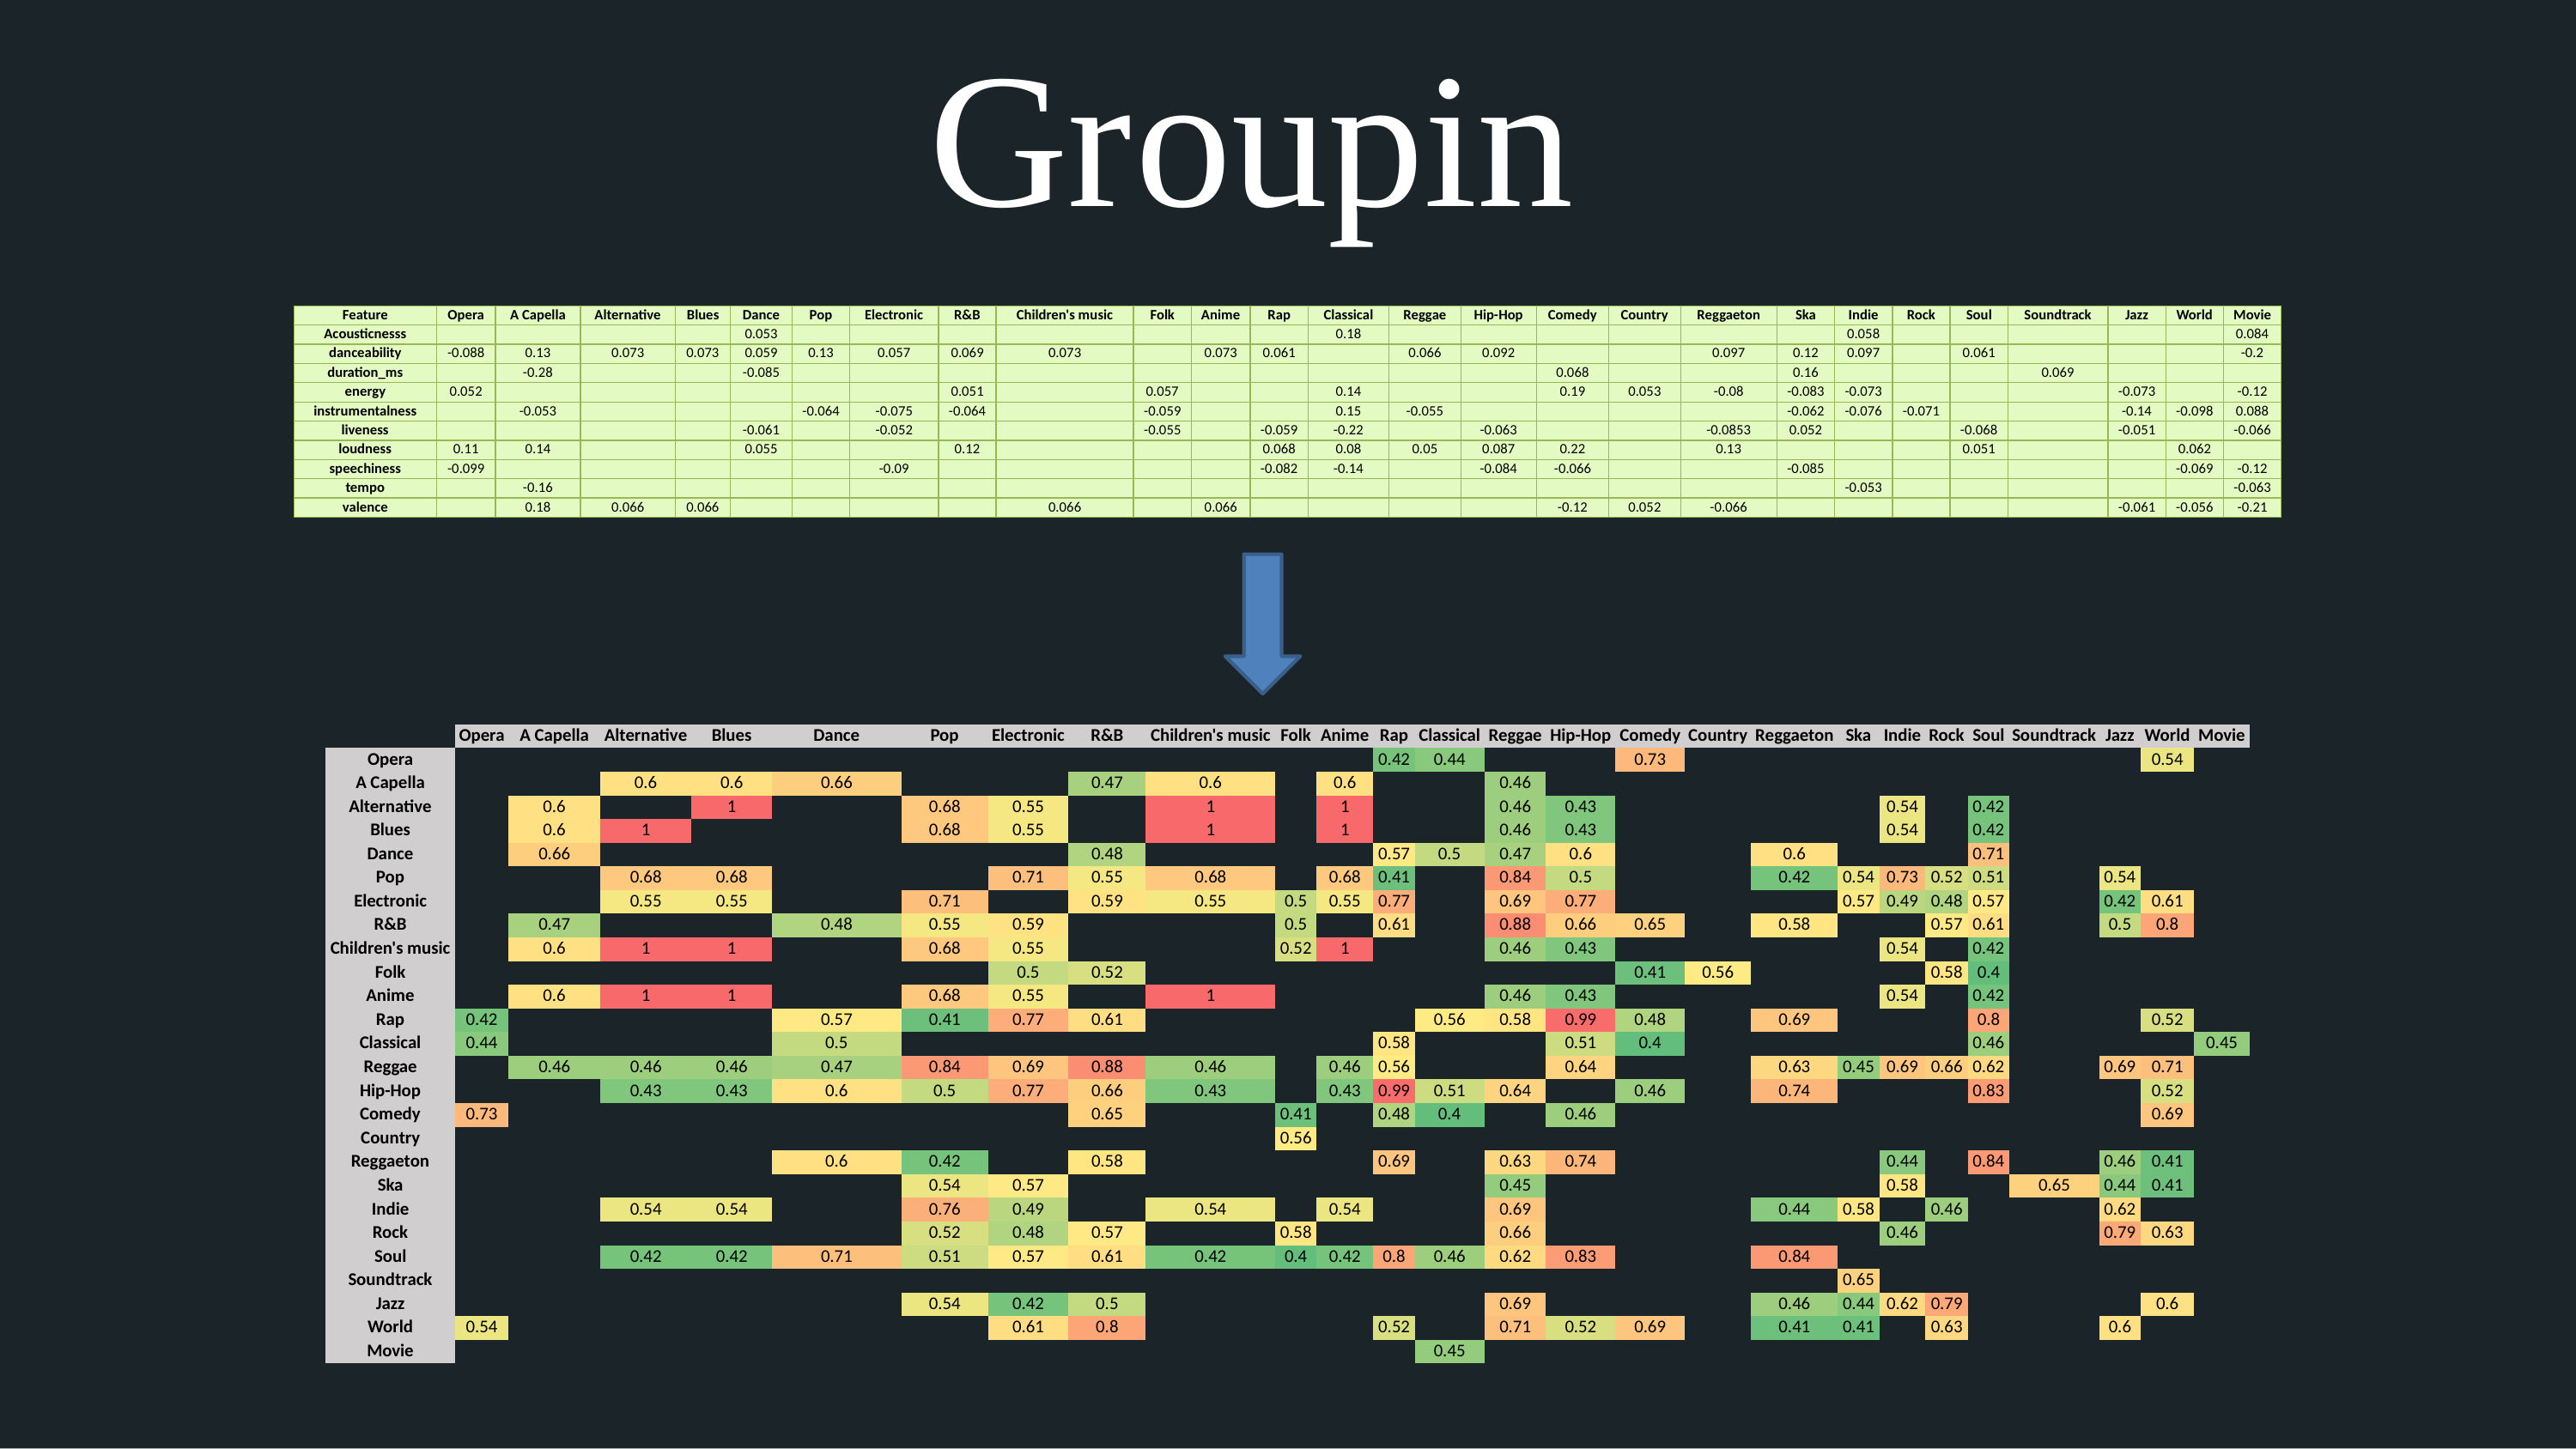

# Grouping
| Feature | Opera | A Capella | Alternative | Blues | Dance | Pop | Electronic | R&B | Children's music | Folk | Anime | Rap | Classical | Reggae | Hip-Hop | Comedy | Country | Reggaeton | Ska | Indie | Rock | Soul | Soundtrack | Jazz | World | Movie |
| --- | --- | --- | --- | --- | --- | --- | --- | --- | --- | --- | --- | --- | --- | --- | --- | --- | --- | --- | --- | --- | --- | --- | --- | --- | --- | --- |
| Acousticnesss |  |  |  |  | 0.053 |  |  |  |  |  |  |  | 0.18 |  |  |  |  |  |  | 0.058 |  |  |  |  |  | 0.084 |
| danceability | -0.088 | 0.13 | 0.073 | 0.073 | 0.059 | 0.13 | 0.057 | 0.069 | 0.073 |  | 0.073 | 0.061 |  | 0.066 | 0.092 |  |  | 0.097 | 0.12 | 0.097 |  | 0.061 |  |  |  | -0.2 |
| duration\_ms |  | -0.28 |  |  | -0.085 |  |  |  |  |  |  |  |  |  |  | 0.068 |  |  | 0.16 |  |  |  | 0.069 |  |  |  |
| energy | 0.052 |  |  |  |  |  |  | 0.051 |  | 0.057 |  |  | 0.14 |  |  | 0.19 | 0.053 | -0.08 | -0.083 | -0.073 |  |  |  | -0.073 |  | -0.12 |
| instrumentalness |  | -0.053 |  |  |  | -0.064 | -0.075 | -0.064 |  | -0.059 |  |  | 0.15 | -0.055 |  |  |  |  | -0.062 | -0.076 | -0.071 |  |  | -0.14 | -0.098 | 0.088 |
| liveness |  |  |  |  | -0.061 |  | -0.052 |  |  | -0.055 |  | -0.059 | -0.22 |  | -0.063 |  |  | -0.0853 | 0.052 |  |  | -0.068 |  | -0.051 |  | -0.066 |
| loudness | 0.11 | 0.14 |  |  | 0.055 |  |  | 0.12 |  |  |  | 0.068 | 0.08 | 0.05 | 0.087 | 0.22 |  | 0.13 |  |  |  | 0.051 |  |  | 0.062 |  |
| speechiness | -0.099 |  |  |  |  |  | -0.09 |  |  |  |  | -0.082 | -0.14 |  | -0.084 | -0.066 |  |  | -0.085 |  |  |  |  |  | -0.069 | -0.12 |
| tempo |  | -0.16 |  |  |  |  |  |  |  |  |  |  |  |  |  |  |  |  |  | -0.053 |  |  |  |  |  | -0.063 |
| valence |  | 0.18 | 0.066 | 0.066 |  |  |  |  | 0.066 |  | 0.066 |  |  |  |  | -0.12 | 0.052 | -0.066 |  |  |  |  |  | -0.061 | -0.056 | -0.21 |

|  | Opera | A Capella | Alternative | Blues | Dance | Pop | Electronic | R&B | Children's music | Folk | Anime | Rap | Classical | Reggae | Hip-Hop | Comedy | Country | Reggaeton | Ska | Indie | Rock | Soul | Soundtrack | Jazz | World | Movie |
| --- | --- | --- | --- | --- | --- | --- | --- | --- | --- | --- | --- | --- | --- | --- | --- | --- | --- | --- | --- | --- | --- | --- | --- | --- | --- | --- |
| Opera |  |  |  |  |  |  |  |  |  |  |  | 0.42 | 0.44 |  |  | 0.73 |  |  |  |  |  |  |  |  | 0.54 |  |
| A Capella |  |  | 0.6 | 0.6 | 0.66 |  |  | 0.47 | 0.6 |  | 0.6 |  |  | 0.46 |  |  |  |  |  |  |  |  |  |  |  |  |
| Alternative |  | 0.6 |  | 1 |  | 0.68 | 0.55 |  | 1 |  | 1 |  |  | 0.46 | 0.43 |  |  |  |  | 0.54 |  | 0.42 |  |  |  |  |
| Blues |  | 0.6 | 1 |  |  | 0.68 | 0.55 |  | 1 |  | 1 |  |  | 0.46 | 0.43 |  |  |  |  | 0.54 |  | 0.42 |  |  |  |  |
| Dance |  | 0.66 |  |  |  |  |  | 0.48 |  |  |  | 0.57 | 0.5 | 0.47 | 0.6 |  |  | 0.6 |  |  |  | 0.71 |  |  |  |  |
| Pop |  |  | 0.68 | 0.68 |  |  | 0.71 | 0.55 | 0.68 |  | 0.68 | 0.41 |  | 0.84 | 0.5 |  |  | 0.42 | 0.54 | 0.73 | 0.52 | 0.51 |  | 0.54 |  |  |
| Electronic |  |  | 0.55 | 0.55 |  | 0.71 |  | 0.59 | 0.55 | 0.5 | 0.55 | 0.77 |  | 0.69 | 0.77 |  |  |  | 0.57 | 0.49 | 0.48 | 0.57 |  | 0.42 | 0.61 |  |
| R&B |  | 0.47 |  |  | 0.48 | 0.55 | 0.59 |  |  | 0.5 |  | 0.61 |  | 0.88 | 0.66 | 0.65 |  | 0.58 |  |  | 0.57 | 0.61 |  | 0.5 | 0.8 |  |
| Children's music |  | 0.6 | 1 | 1 |  | 0.68 | 0.55 |  |  | 0.52 | 1 |  |  | 0.46 | 0.43 |  |  |  |  | 0.54 |  | 0.42 |  |  |  |  |
| Folk |  |  |  |  |  |  | 0.5 | 0.52 |  |  |  |  |  |  |  | 0.41 | 0.56 |  |  |  | 0.58 | 0.4 |  |  |  |  |
| Anime |  | 0.6 | 1 | 1 |  | 0.68 | 0.55 |  | 1 |  |  |  |  | 0.46 | 0.43 |  |  |  |  | 0.54 |  | 0.42 |  |  |  |  |
| Rap | 0.42 |  |  |  | 0.57 | 0.41 | 0.77 | 0.61 |  |  |  |  | 0.56 | 0.58 | 0.99 | 0.48 |  | 0.69 |  |  |  | 0.8 |  |  | 0.52 |  |
| Classical | 0.44 |  |  |  | 0.5 |  |  |  |  |  |  | 0.58 |  |  | 0.51 | 0.4 |  |  |  |  |  | 0.46 |  |  |  | 0.45 |
| Reggae |  | 0.46 | 0.46 | 0.46 | 0.47 | 0.84 | 0.69 | 0.88 | 0.46 |  | 0.46 | 0.56 |  |  | 0.64 |  |  | 0.63 | 0.45 | 0.69 | 0.66 | 0.62 |  | 0.69 | 0.71 |  |
| Hip-Hop |  |  | 0.43 | 0.43 | 0.6 | 0.5 | 0.77 | 0.66 | 0.43 |  | 0.43 | 0.99 | 0.51 | 0.64 |  | 0.46 |  | 0.74 |  |  |  | 0.83 |  |  | 0.52 |  |
| Comedy | 0.73 |  |  |  |  |  |  | 0.65 |  | 0.41 |  | 0.48 | 0.4 |  | 0.46 |  |  |  |  |  |  |  |  |  | 0.69 |  |
| Country |  |  |  |  |  |  |  |  |  | 0.56 |  |  |  |  |  |  |  |  |  |  |  |  |  |  |  |  |
| Reggaeton |  |  |  |  | 0.6 | 0.42 |  | 0.58 |  |  |  | 0.69 |  | 0.63 | 0.74 |  |  |  |  | 0.44 |  | 0.84 |  | 0.46 | 0.41 |  |
| Ska |  |  |  |  |  | 0.54 | 0.57 |  |  |  |  |  |  | 0.45 |  |  |  |  |  | 0.58 |  |  | 0.65 | 0.44 | 0.41 |  |
| Indie |  |  | 0.54 | 0.54 |  | 0.76 | 0.49 |  | 0.54 |  | 0.54 |  |  | 0.69 |  |  |  | 0.44 | 0.58 |  | 0.46 |  |  | 0.62 |  |  |
| Rock |  |  |  |  |  | 0.52 | 0.48 | 0.57 |  | 0.58 |  |  |  | 0.66 |  |  |  |  |  | 0.46 |  |  |  | 0.79 | 0.63 |  |
| Soul |  |  | 0.42 | 0.42 | 0.71 | 0.51 | 0.57 | 0.61 | 0.42 | 0.4 | 0.42 | 0.8 | 0.46 | 0.62 | 0.83 |  |  | 0.84 |  |  |  |  |  |  |  |  |
| Soundtrack |  |  |  |  |  |  |  |  |  |  |  |  |  |  |  |  |  |  | 0.65 |  |  |  |  |  |  |  |
| Jazz |  |  |  |  |  | 0.54 | 0.42 | 0.5 |  |  |  |  |  | 0.69 |  |  |  | 0.46 | 0.44 | 0.62 | 0.79 |  |  |  | 0.6 |  |
| World | 0.54 |  |  |  |  |  | 0.61 | 0.8 |  |  |  | 0.52 |  | 0.71 | 0.52 | 0.69 |  | 0.41 | 0.41 |  | 0.63 |  |  | 0.6 |  |  |
| Movie |  |  |  |  |  |  |  |  |  |  |  |  | 0.45 |  |  |  |  |  |  |  |  |  |  |  |  |  |